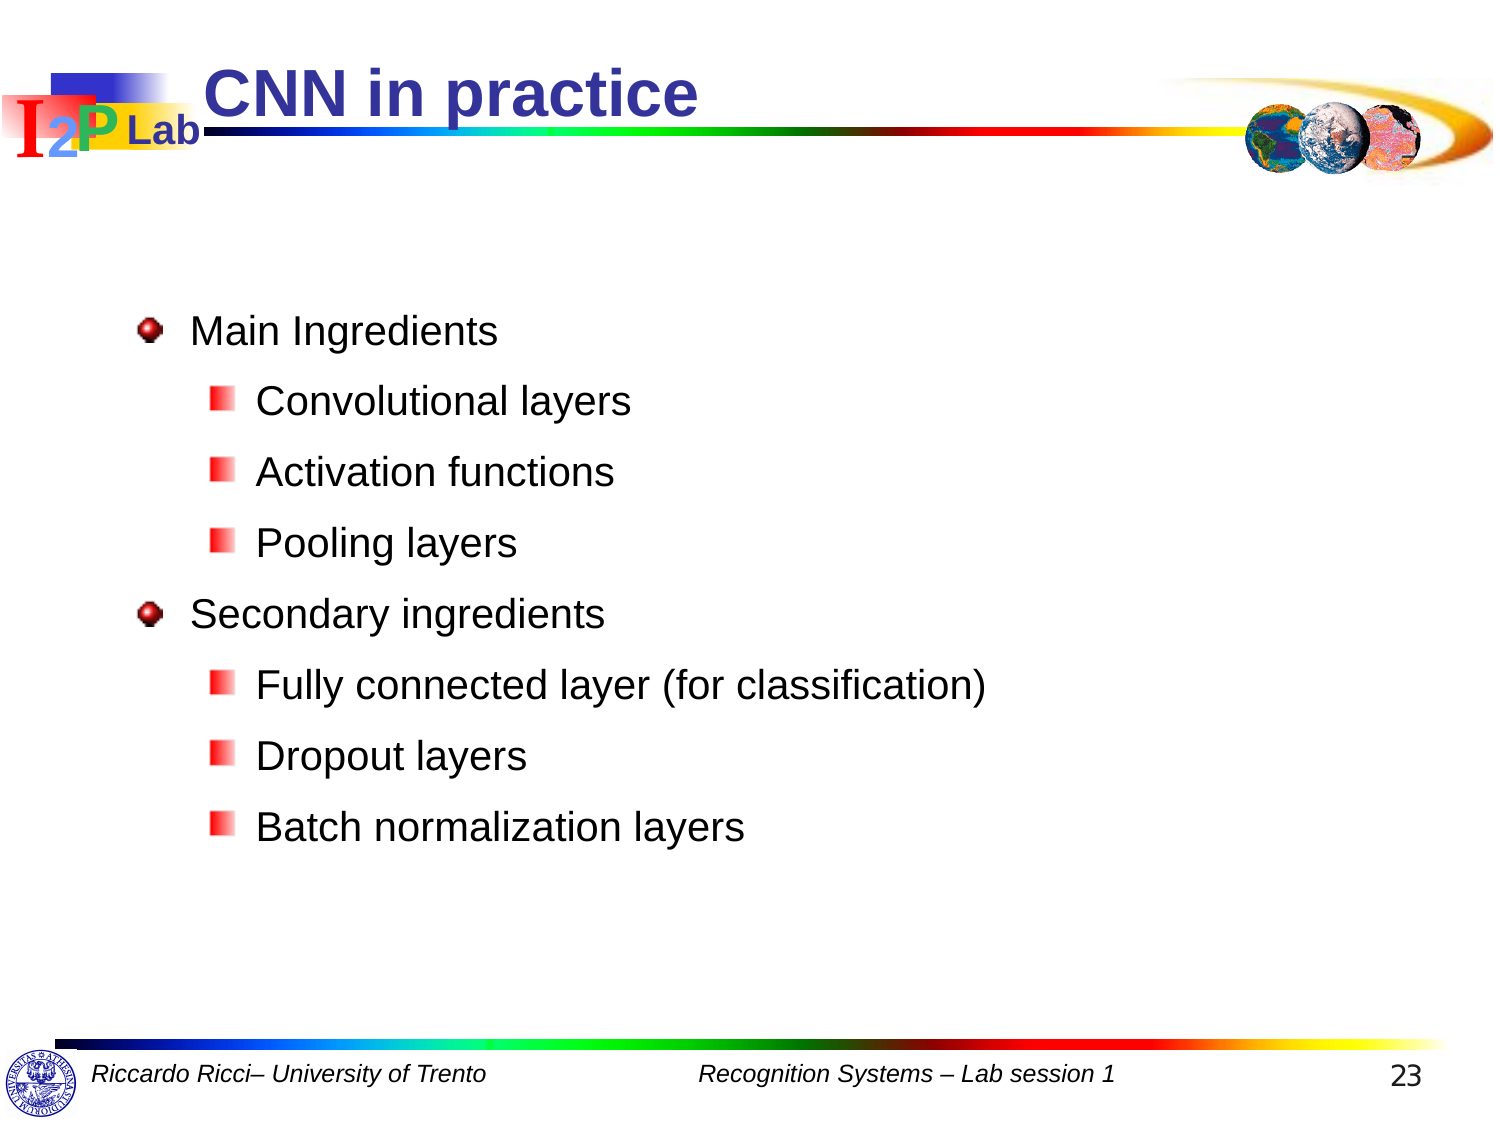

# CNN in practice

Main Ingredients
Convolutional layers
Activation functions
Pooling layers
Secondary ingredients
Fully connected layer (for classification)
Dropout layers
Batch normalization layers

23